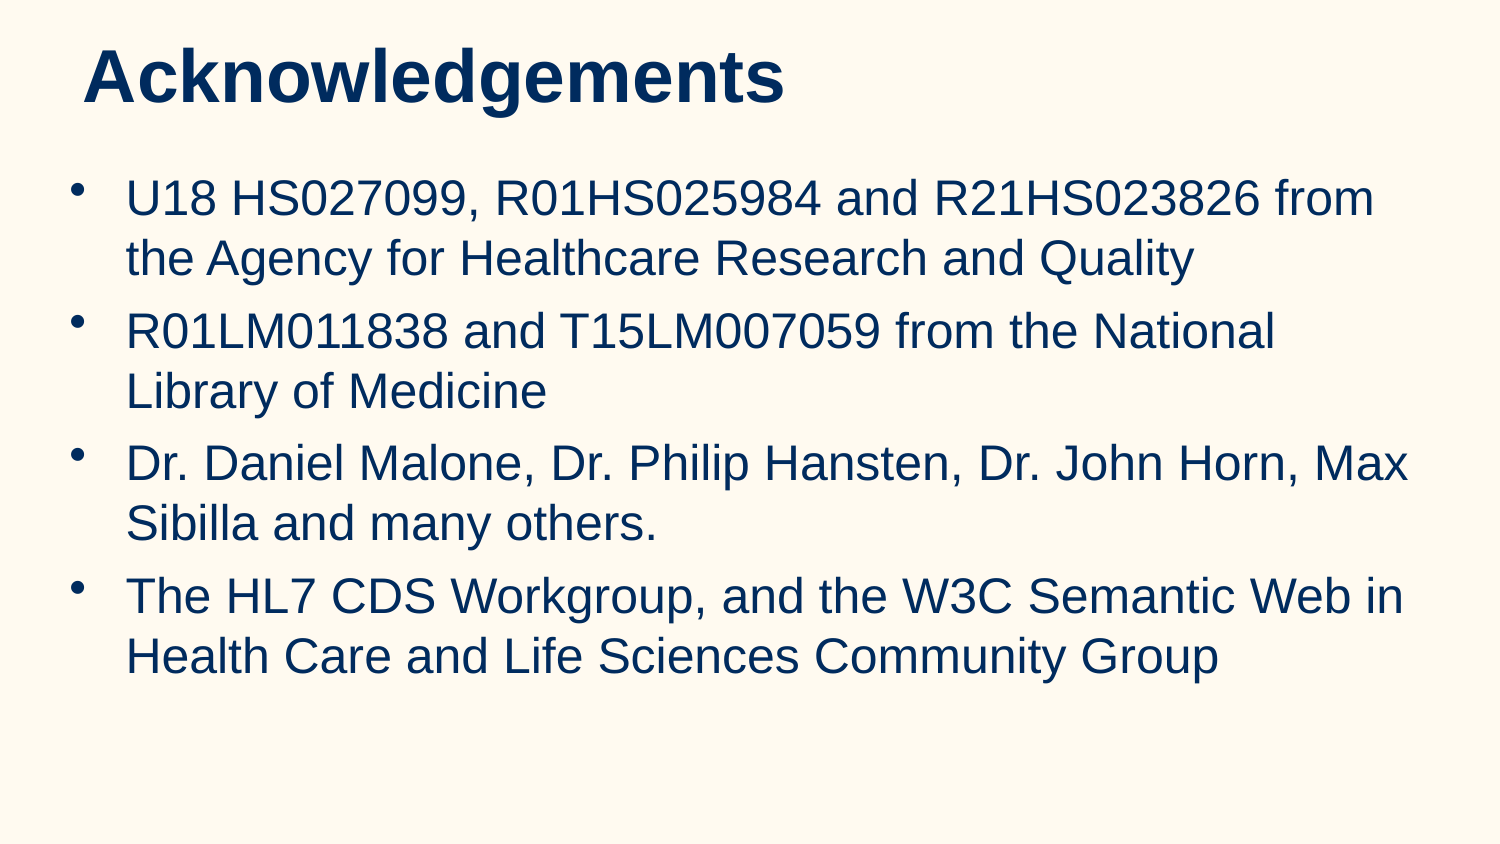

# Acknowledgements
U18 HS027099, R01HS025984 and R21HS023826 from the Agency for Healthcare Research and Quality
R01LM011838 and T15LM007059 from the National Library of Medicine
Dr. Daniel Malone, Dr. Philip Hansten, Dr. John Horn, Max Sibilla and many others.
The HL7 CDS Workgroup, and the W3C Semantic Web in Health Care and Life Sciences Community Group